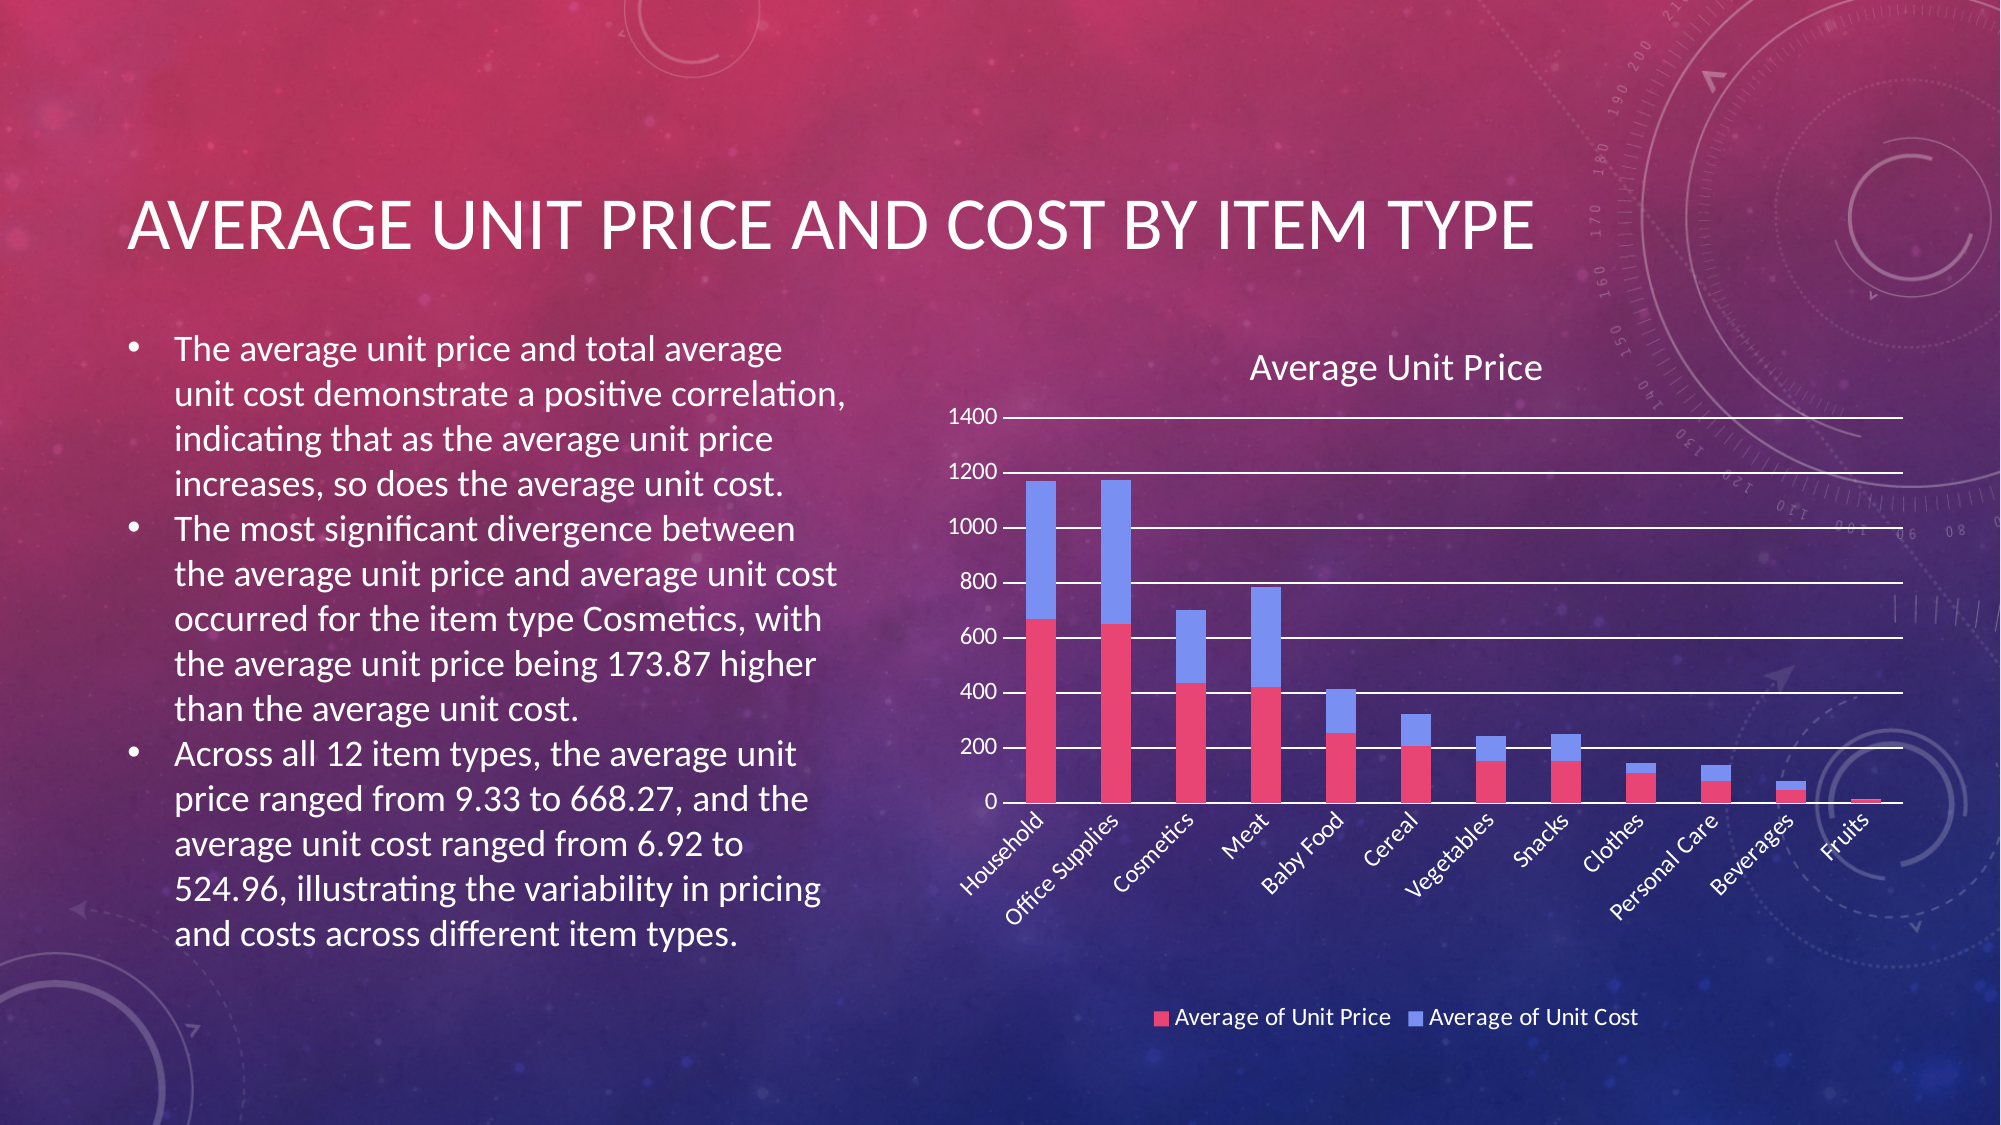

# Average unit price and cost by item type
The average unit price and total average unit cost demonstrate a positive correlation, indicating that as the average unit price increases, so does the average unit cost.
The most significant divergence between the average unit price and average unit cost occurred for the item type Cosmetics, with the average unit price being 173.87 higher than the average unit cost.
Across all 12 item types, the average unit price ranged from 9.33 to 668.27, and the average unit cost ranged from 6.92 to 524.96, illustrating the variability in pricing and costs across different item types.

### Chart: Average Unit Price

| Category | Average of Unit Price | Average of Unit Cost |
|---|---|---|
| Household | 668.27 | 502.539999999999 |
| Office Supplies | 651.21 | 524.96 |
| Cosmetics | 437.2 | 263.33 |
| Meat | 421.89 | 364.69 |
| Baby Food | 255.28 | 159.42 |
| Cereal | 205.7 | 117.11 |
| Vegetables | 154.06 | 90.93 |
| Snacks | 152.58 | 97.44 |
| Clothes | 109.28 | 35.84 |
| Personal Care | 81.7299999999999 | 56.67 |
| Beverages | 47.45 | 31.79 |
| Fruits | 9.33 | 6.92 |